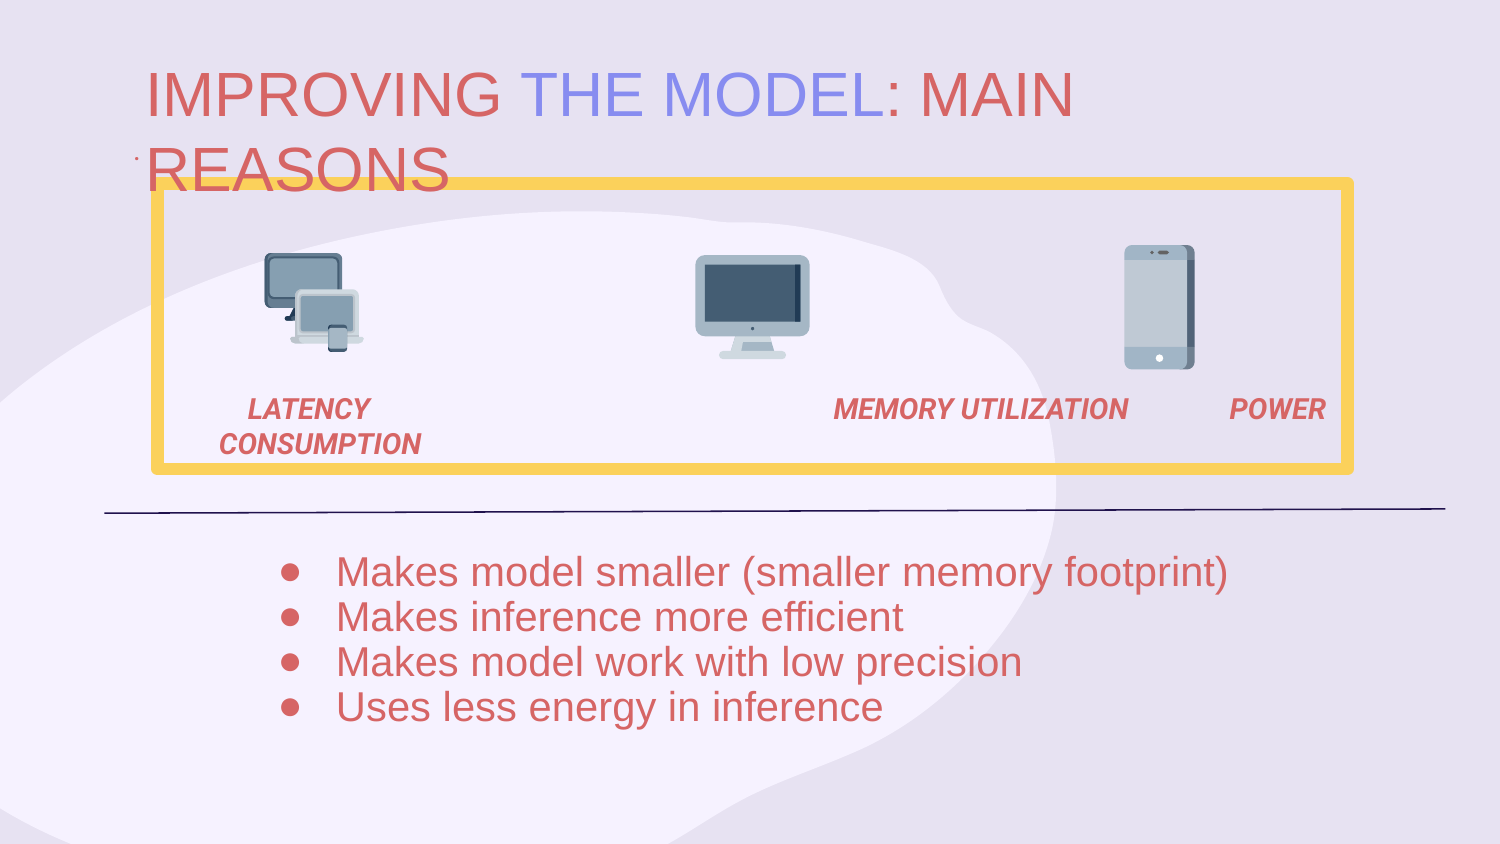

# IMPROVING THE MODEL: MAIN REASONS
.

    LATENCY			  MEMORY UTILIZATION              POWER CONSUMPTION
Makes model smaller (smaller memory footprint)
Makes inference more efficient
Makes model work with low precision
Uses less energy in inference